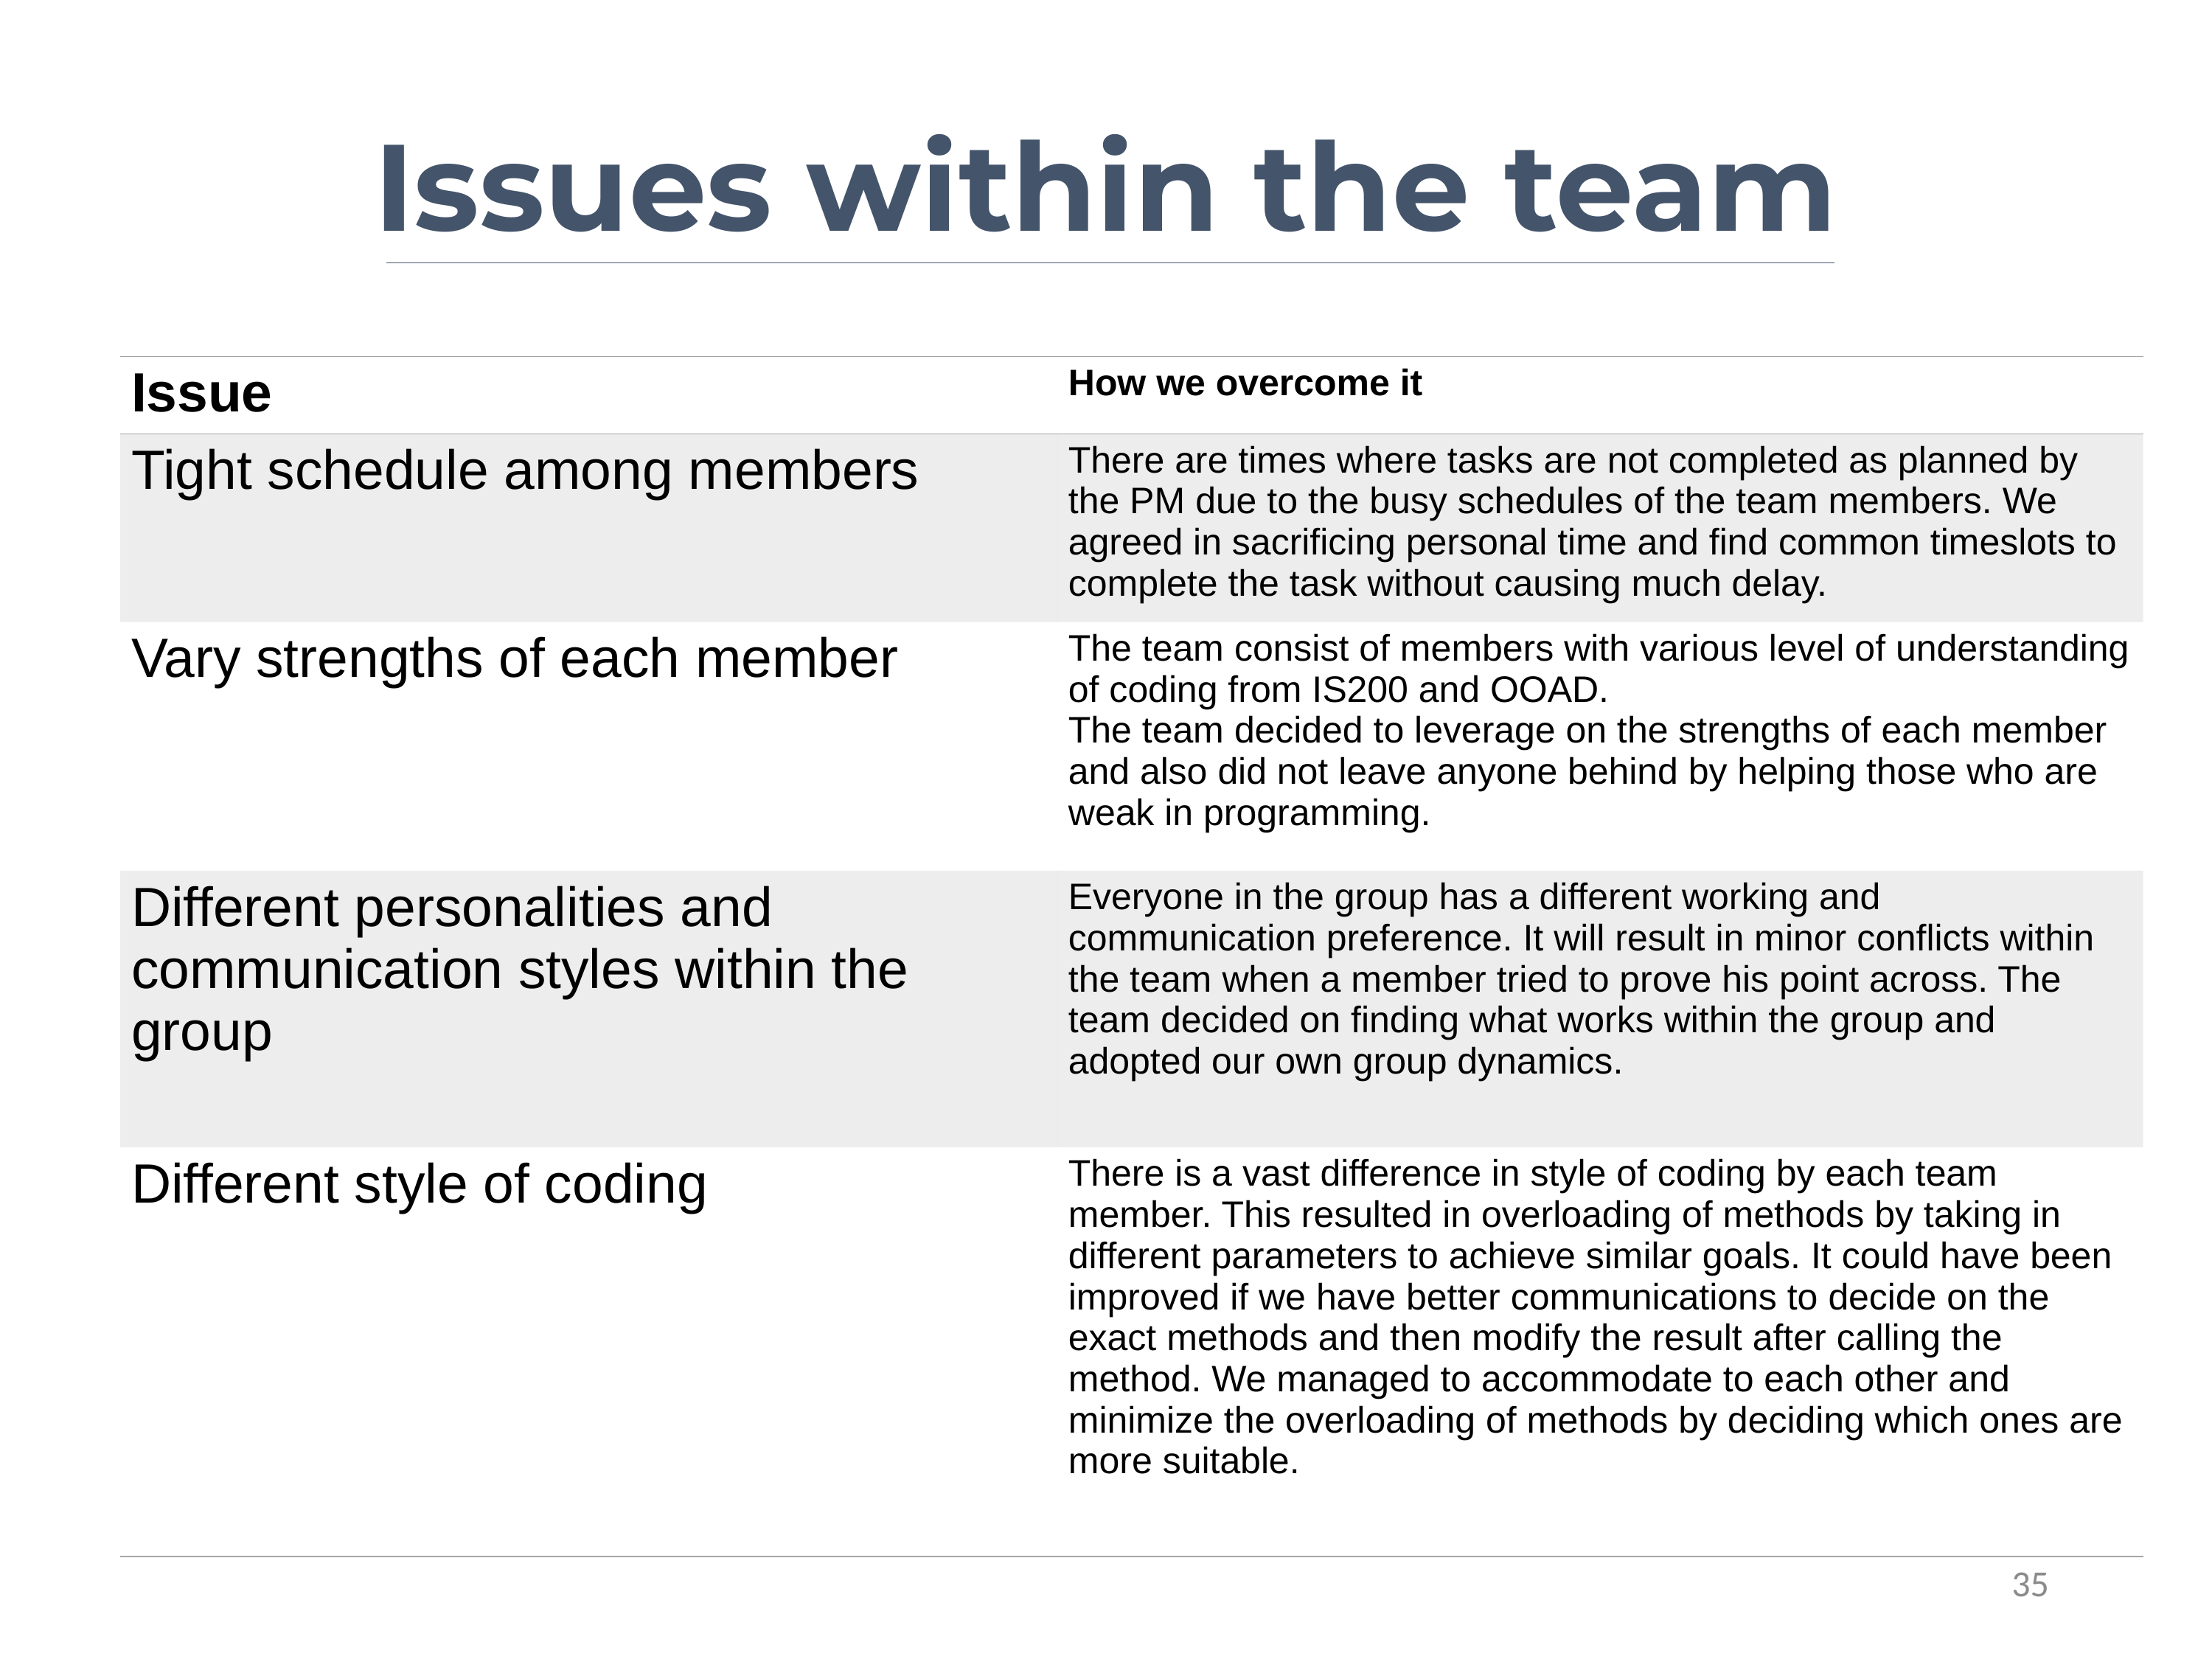

Issues within the team
| Issue | How we overcome it |
| --- | --- |
| Tight schedule among members | There are times where tasks are not completed as planned by the PM due to the busy schedules of the team members. We agreed in sacrificing personal time and find common timeslots to complete the task without causing much delay. |
| Vary strengths of each member | The team consist of members with various level of understanding of coding from IS200 and OOAD. The team decided to leverage on the strengths of each member and also did not leave anyone behind by helping those who are weak in programming. |
| Different personalities and communication styles within the group | Everyone in the group has a different working and communication preference. It will result in minor conflicts within the team when a member tried to prove his point across. The team decided on finding what works within the group and adopted our own group dynamics. |
| Different style of coding | There is a vast difference in style of coding by each team member. This resulted in overloading of methods by taking in different parameters to achieve similar goals. It could have been improved if we have better communications to decide on the exact methods and then modify the result after calling the method. We managed to accommodate to each other and minimize the overloading of methods by deciding which ones are more suitable. |
35